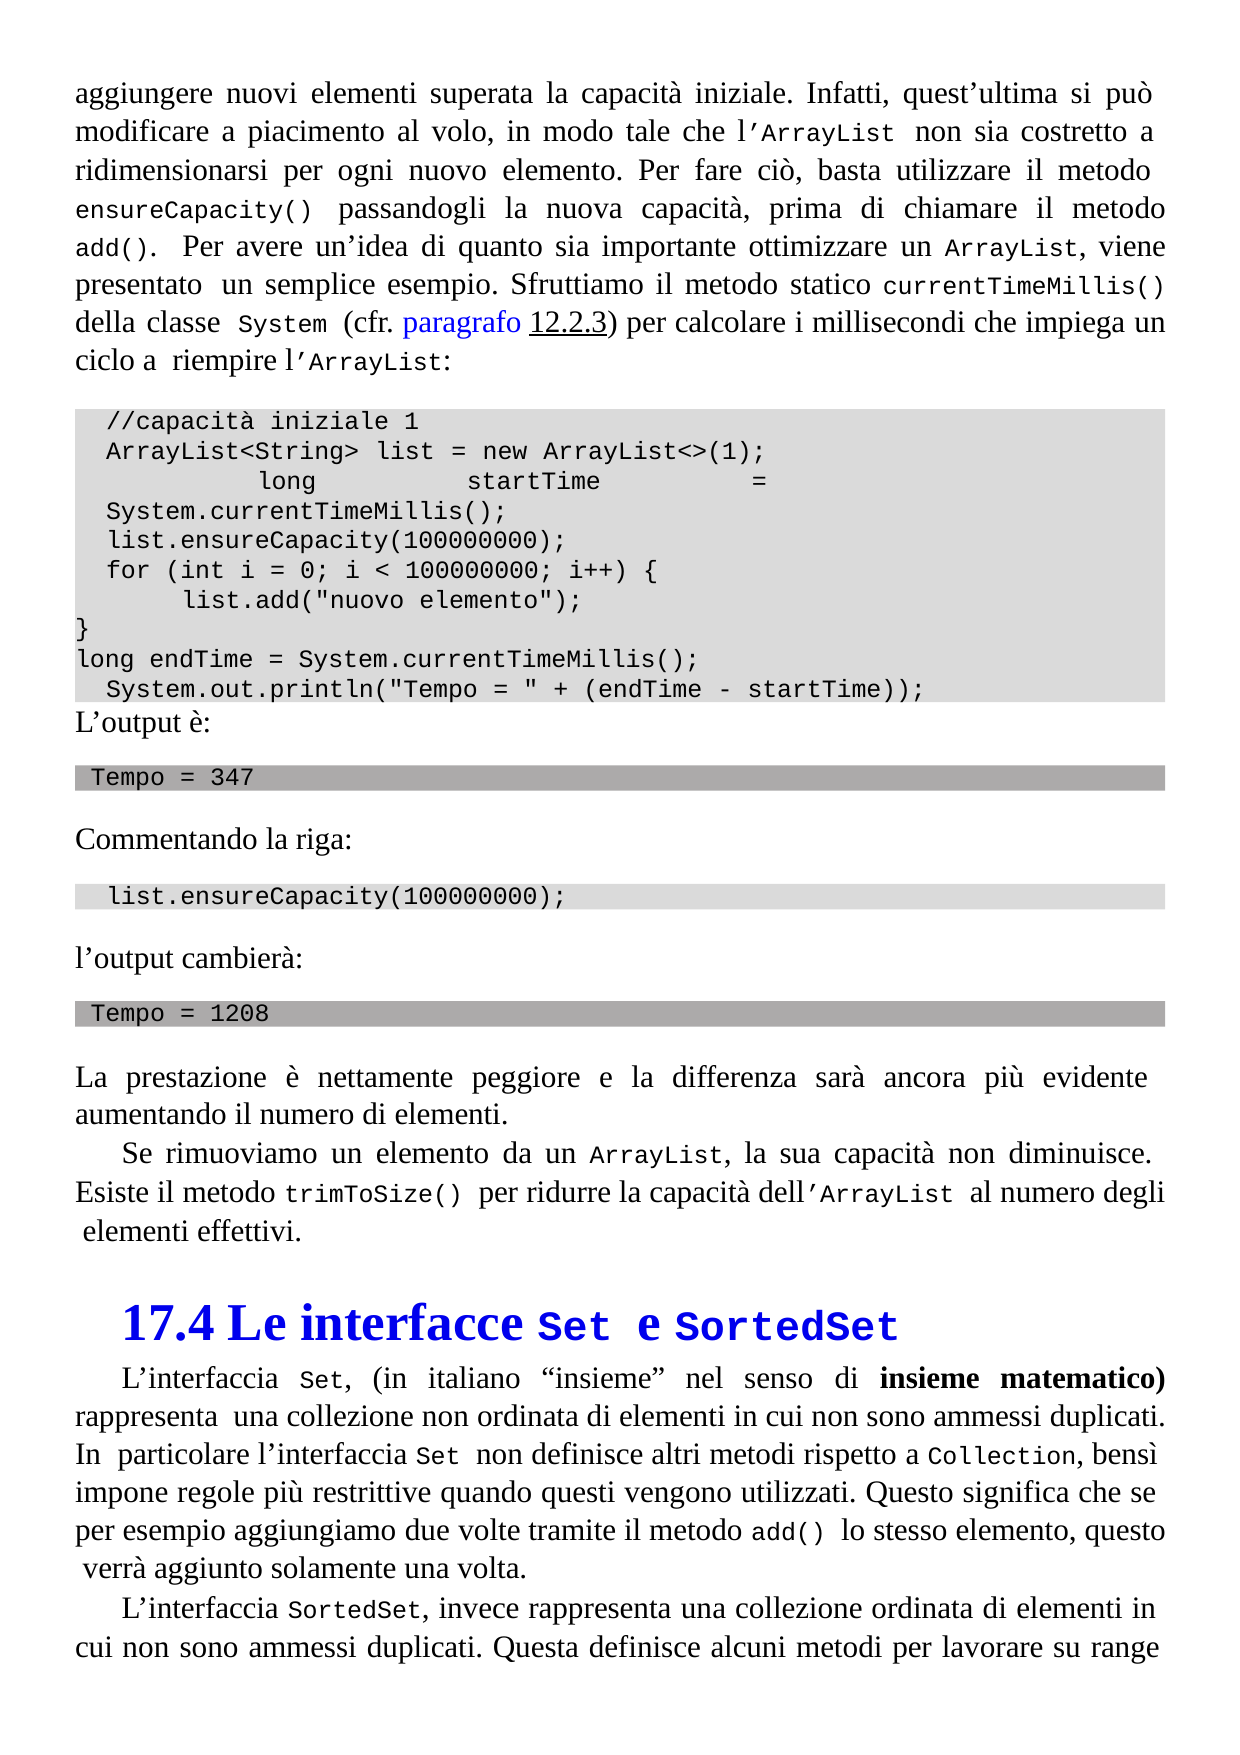

aggiungere nuovi elementi superata la capacità iniziale. Infatti, quest’ultima si può  modificare a piacimento al volo, in modo tale che l’ArrayList non sia costretto a  ridimensionarsi per ogni nuovo elemento. Per fare ciò, basta utilizzare il metodo  ensureCapacity() passandogli la nuova capacità, prima di chiamare il metodo add().  Per avere un’idea di quanto sia importante ottimizzare un ArrayList, viene presentato  un semplice esempio. Sfruttiamo il metodo statico currentTimeMillis() della classe  System (cfr. paragrafo 12.2.3) per calcolare i millisecondi che impiega un ciclo a  riempire l’ArrayList:
//capacità iniziale 1
ArrayList<String> list = new ArrayList<>(1);  long startTime = System.currentTimeMillis();  list.ensureCapacity(100000000);
for (int i = 0; i < 100000000; i++) {  list.add("nuovo elemento");
}
long endTime = System.currentTimeMillis();  System.out.println("Tempo = " + (endTime - startTime));
L’output è:
Tempo = 347
Commentando la riga:
list.ensureCapacity(100000000);
l’output cambierà:
Tempo = 1208
La prestazione è nettamente peggiore e la differenza sarà ancora più evidente  aumentando il numero di elementi.
Se rimuoviamo un elemento da un ArrayList, la sua capacità non diminuisce.  Esiste il metodo trimToSize() per ridurre la capacità dell’ArrayList al numero degli  elementi effettivi.

17.4 Le interfacce Set e SortedSet
L’interfaccia Set, (in italiano “insieme” nel senso di insieme matematico) rappresenta  una collezione non ordinata di elementi in cui non sono ammessi duplicati. In  particolare l’interfaccia Set non definisce altri metodi rispetto a Collection, bensì  impone regole più restrittive quando questi vengono utilizzati. Questo significa che se  per esempio aggiungiamo due volte tramite il metodo add() lo stesso elemento, questo  verrà aggiunto solamente una volta.
L’interfaccia SortedSet, invece rappresenta una collezione ordinata di elementi in  cui non sono ammessi duplicati. Questa definisce alcuni metodi per lavorare su range